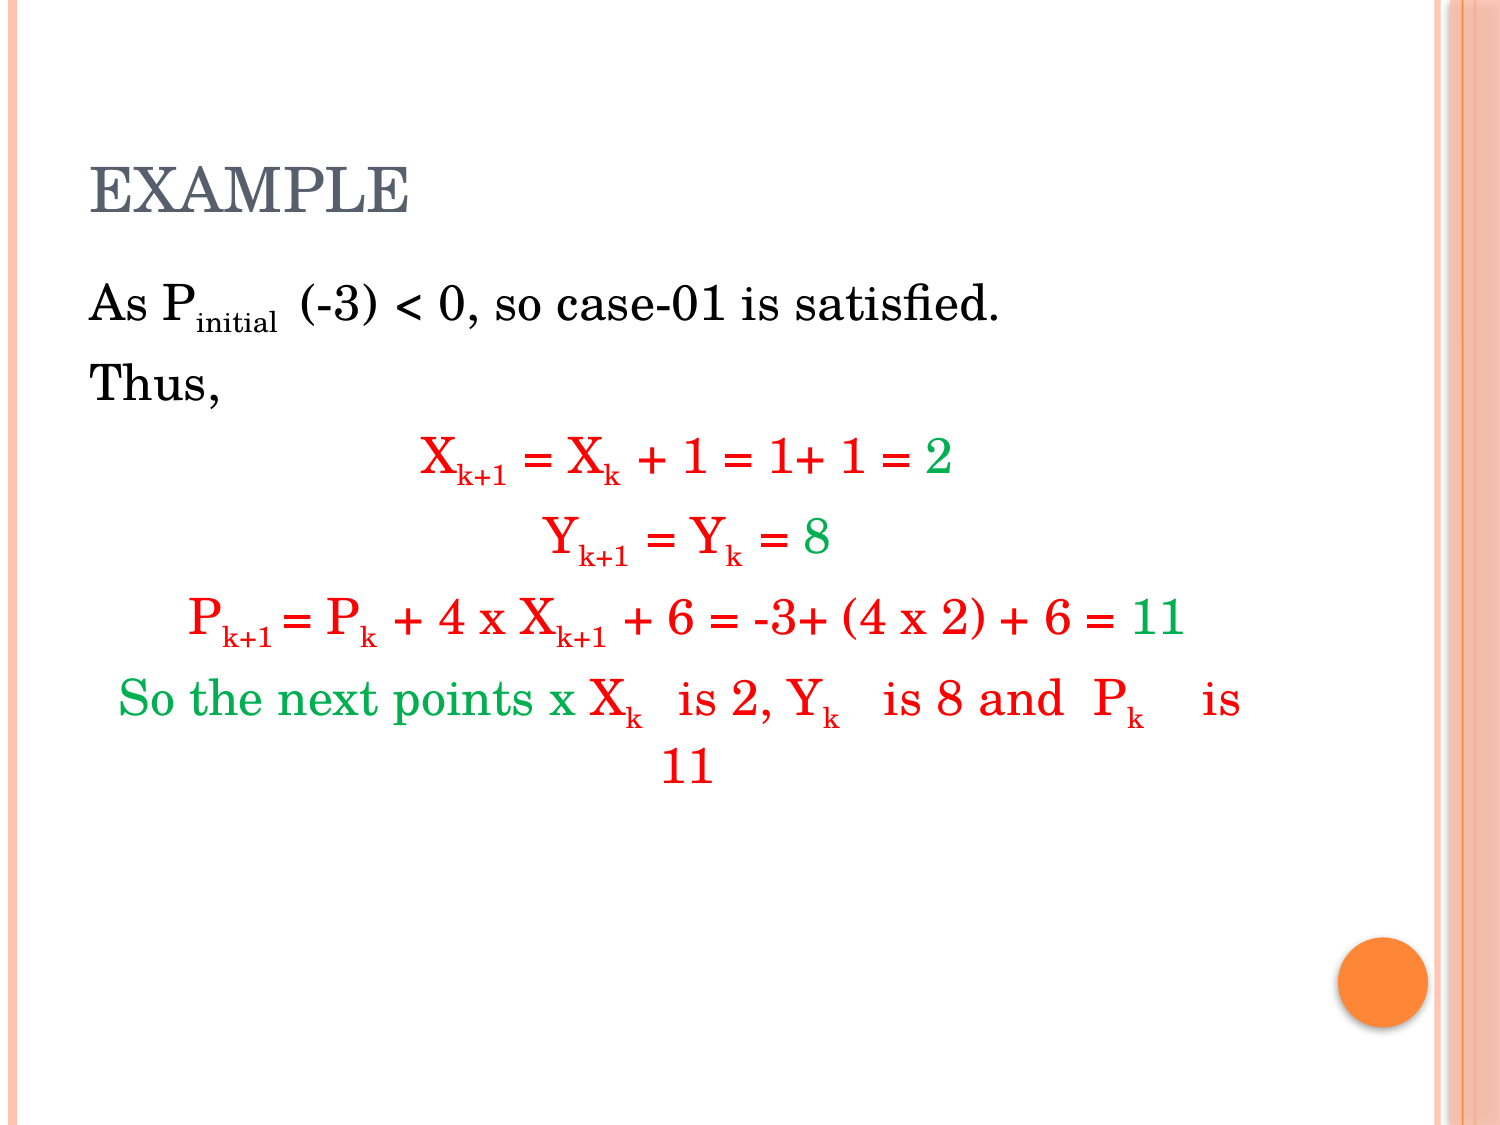

# example
As Pinitial  (-3) < 0, so case-01 is satisfied.
Thus,
Xk+1 = Xk + 1 = 1+ 1 = 2
Yk+1 = Yk = 8
Pk+1 = Pk + 4 x Xk+1 + 6 = -3+ (4 x 2) + 6 = 11
So the next points x Xk   is 2, Yk    is 8 and  Pk    is  11